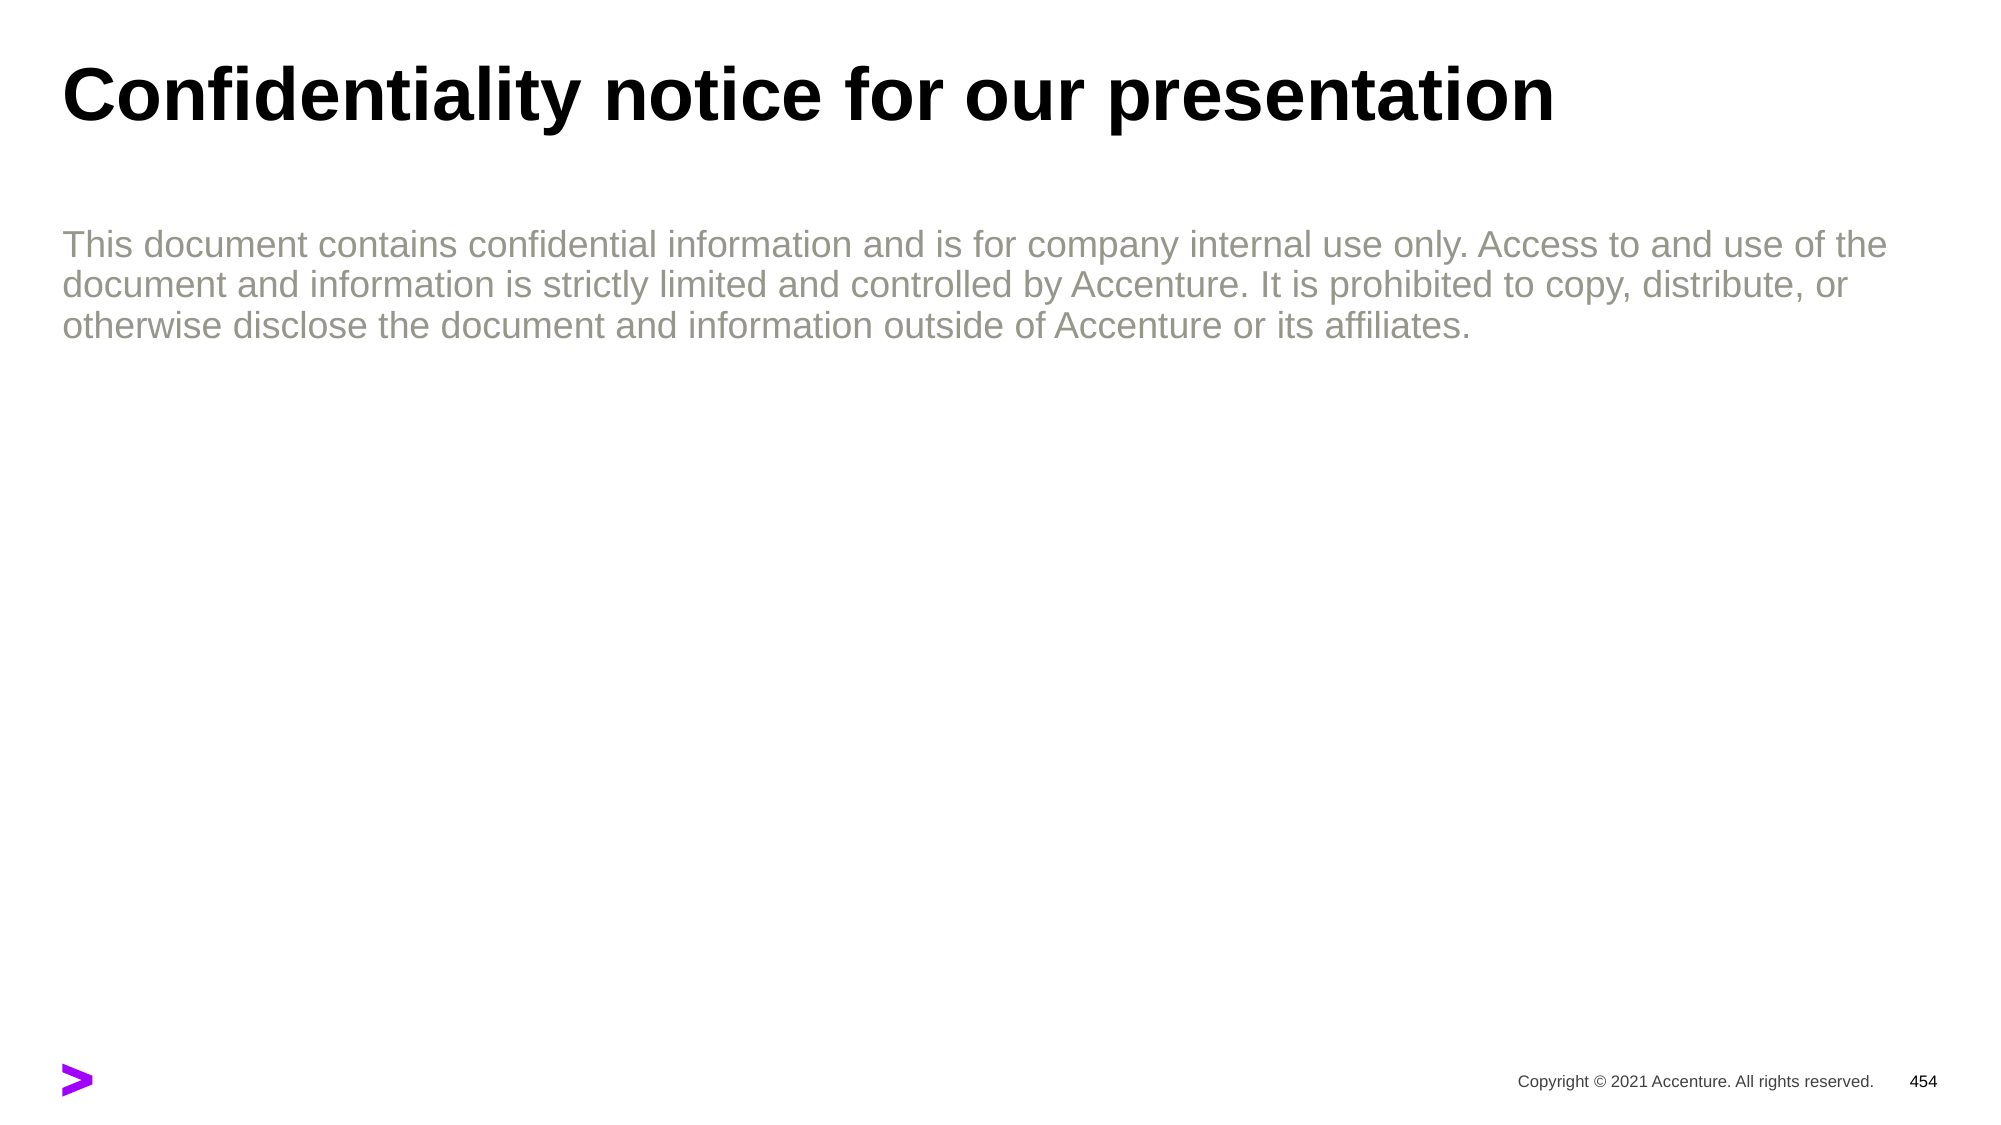

# Confidentiality notice for our presentation
This document contains confidential information and is for company internal use only. Access to and use of the document and information is strictly limited and controlled by Accenture. It is prohibited to copy, distribute, or otherwise disclose the document and information outside of Accenture or its affiliates.
Copyright © 2021 Accenture. All rights reserved.
454